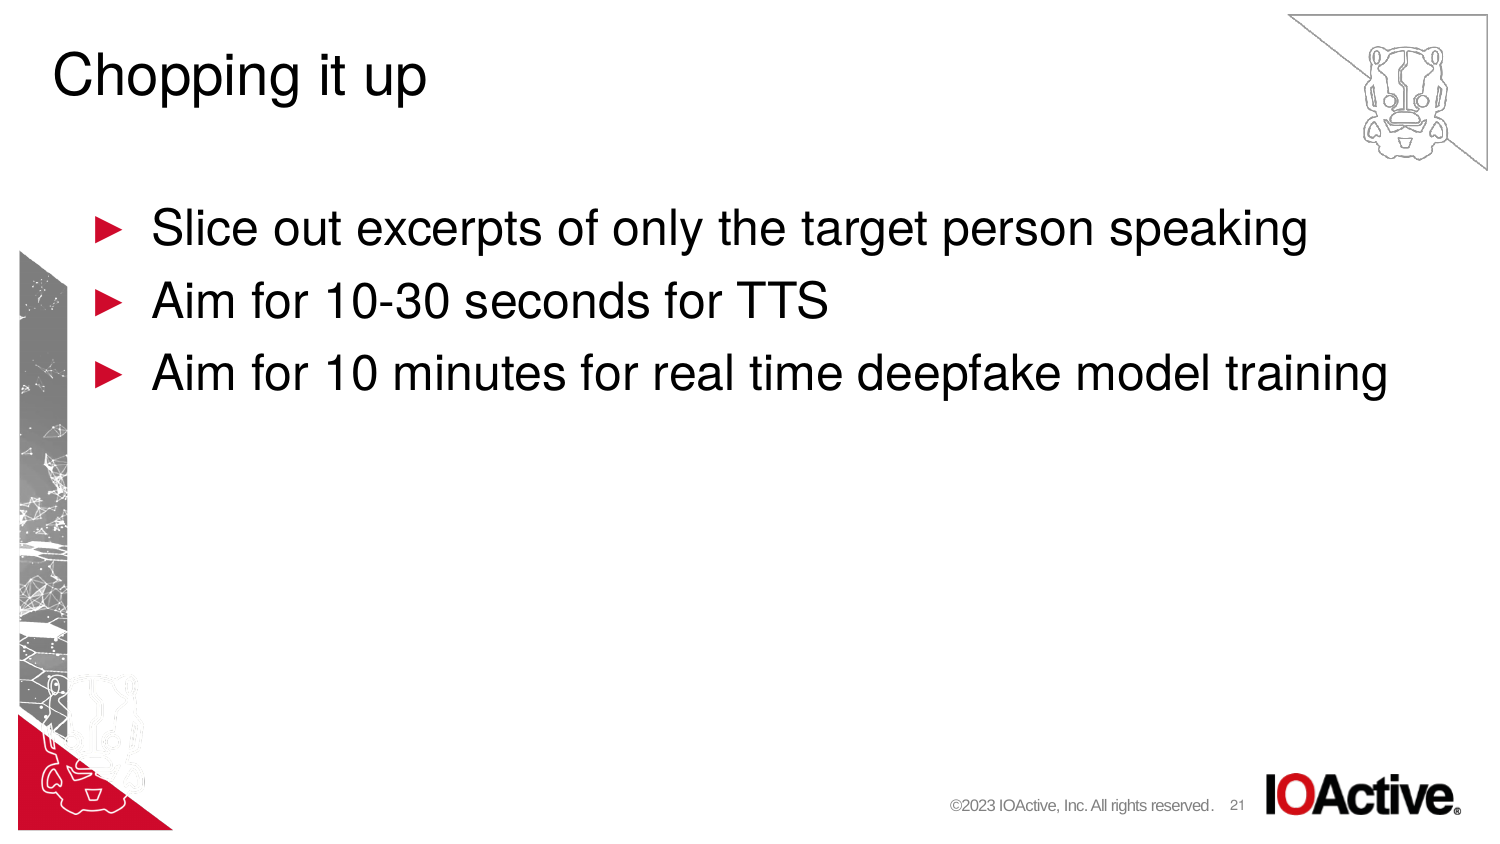

# Chopping it up
Slice out excerpts of only the target person speaking
Aim for 10-30 seconds for TTS
Aim for 10 minutes for real time deepfake model training
©2023 IOActive, Inc. All rights reserved.